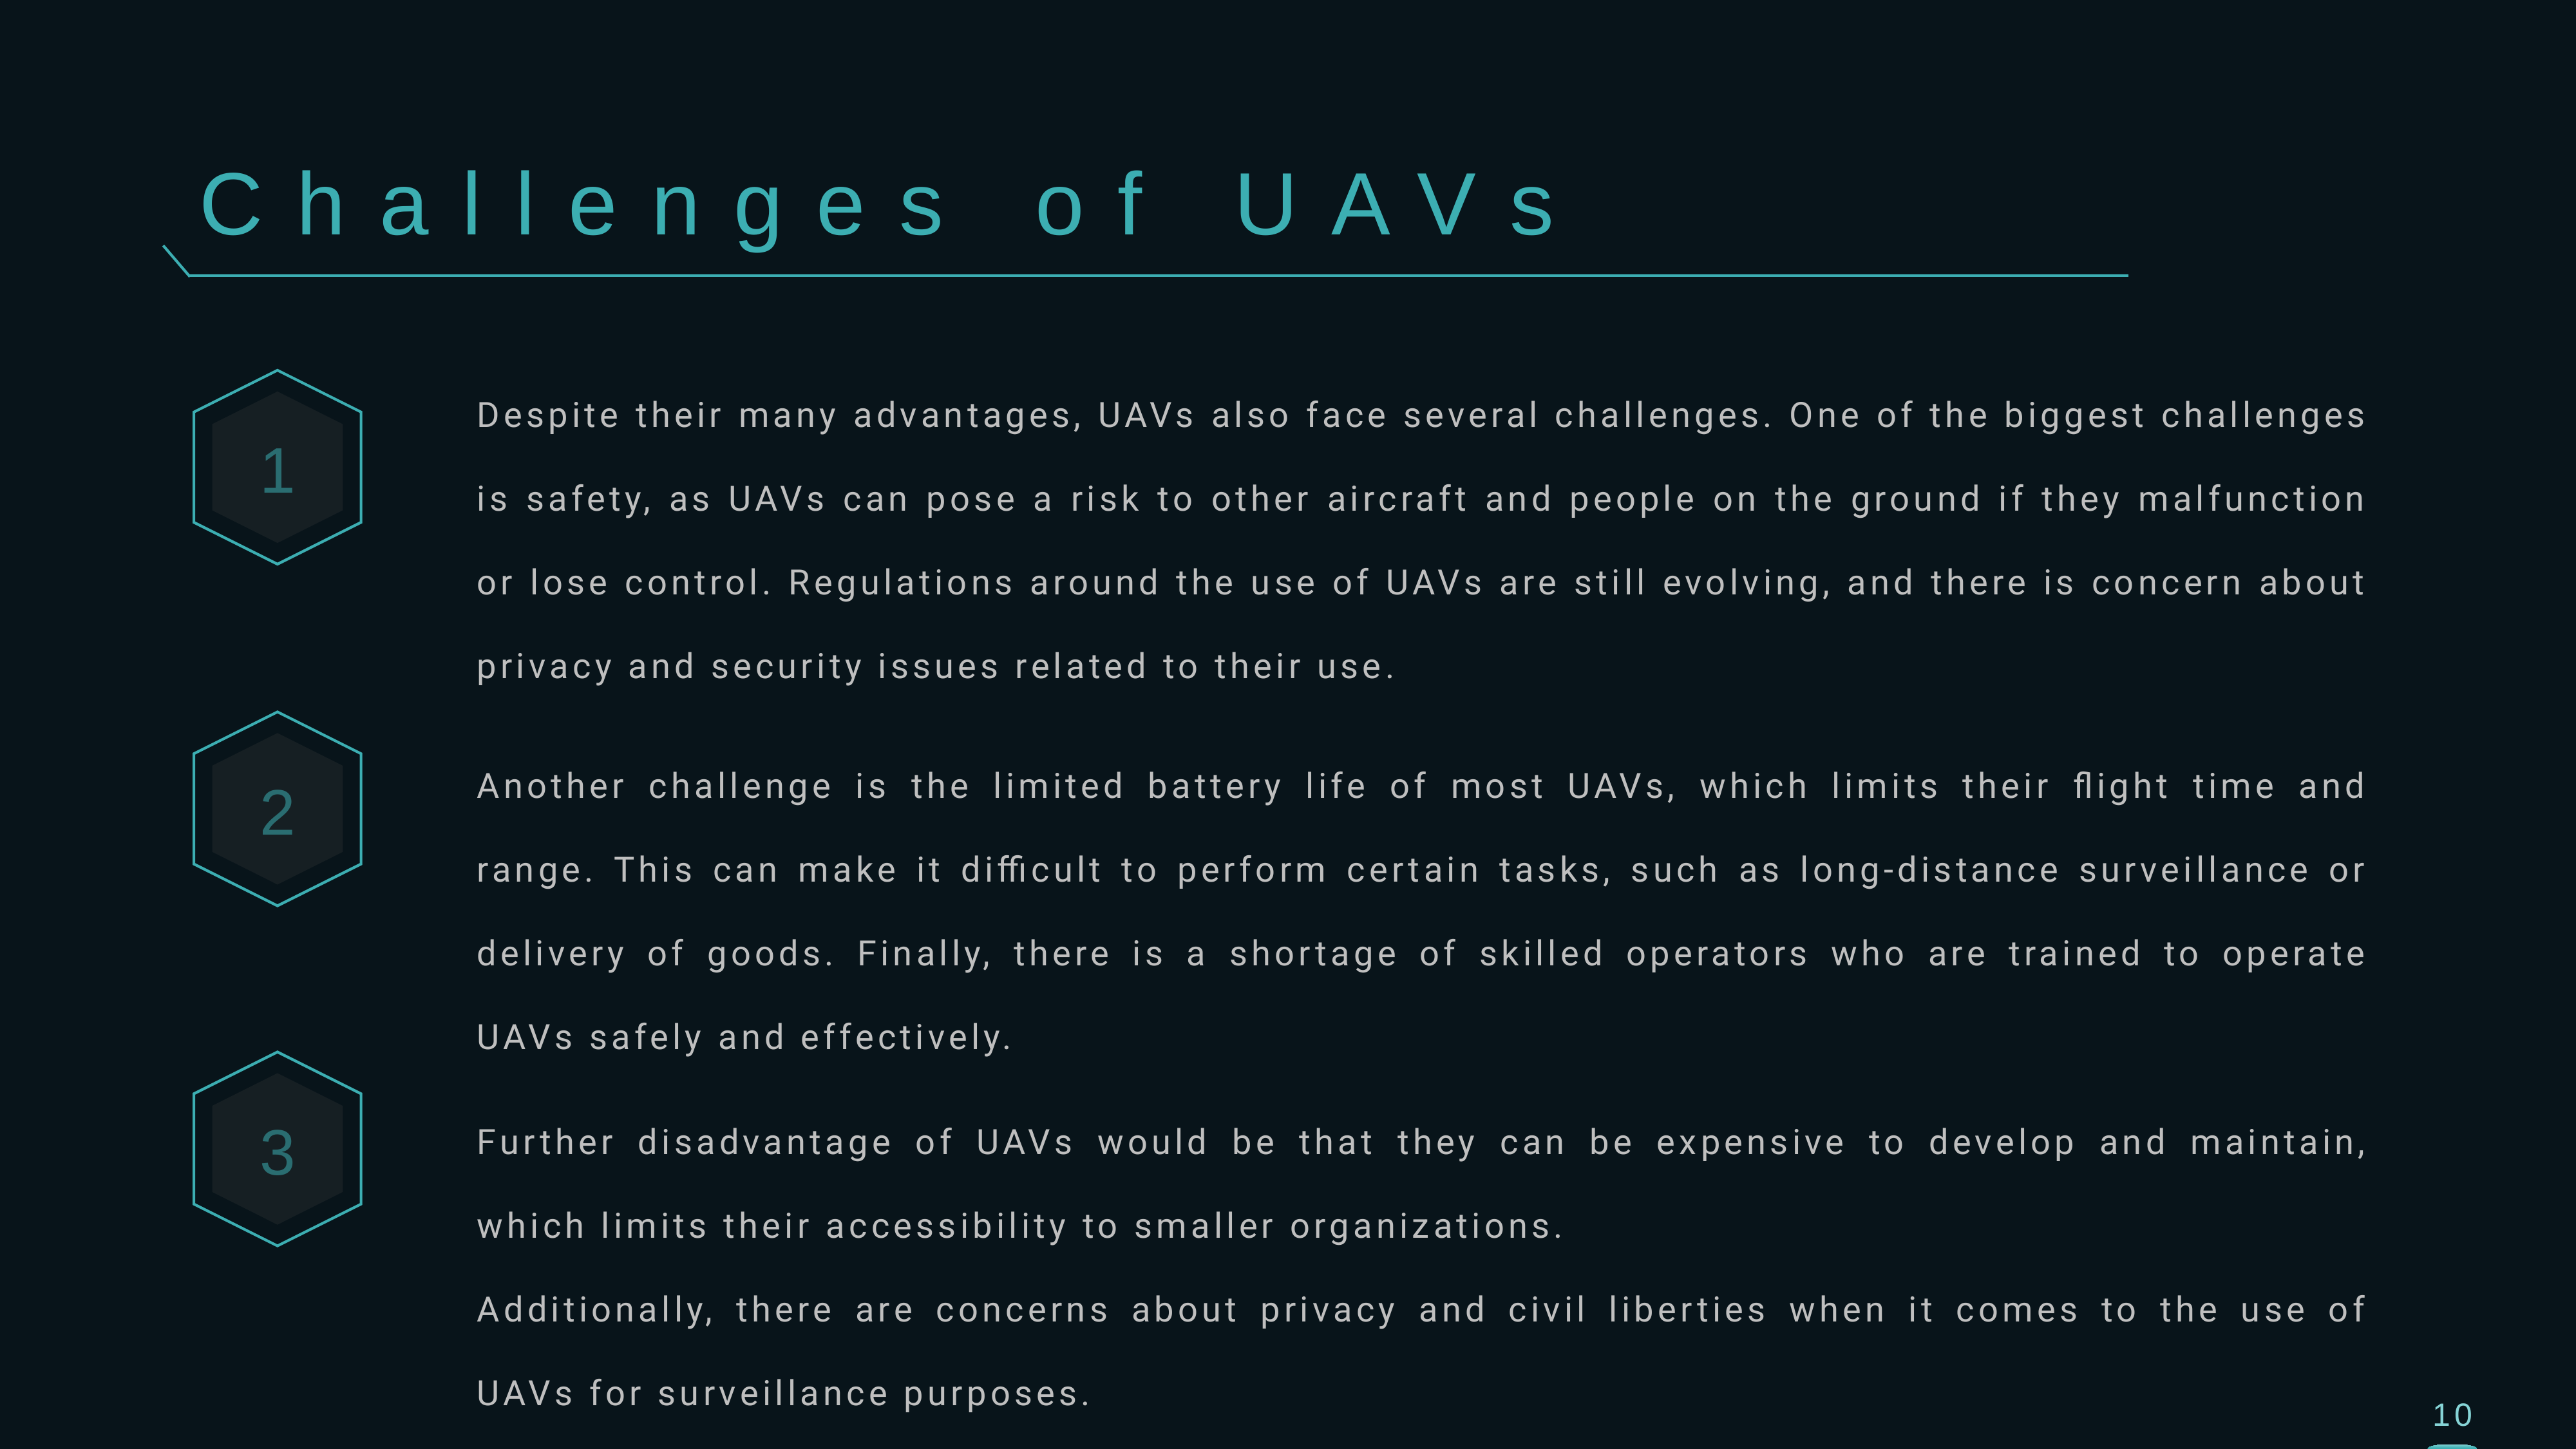

Challenges of UAVs
Despite their many advantages, UAVs also face several challenges. One of the biggest challenges is safety, as UAVs can pose a risk to other aircraft and people on the ground if they malfunction or lose control. Regulations around the use of UAVs are still evolving, and there is concern about privacy and security issues related to their use.

1

Another challenge is the limited battery life of most UAVs, which limits their flight time and range. This can make it difficult to perform certain tasks, such as long-distance surveillance or delivery of goods. Finally, there is a shortage of skilled operators who are trained to operate UAVs safely and effectively.
2

Further disadvantage of UAVs would be that they can be expensive to develop and maintain, which limits their accessibility to smaller organizations.
Additionally, there are concerns about privacy and civil liberties when it comes to the use of UAVs for surveillance purposes.
3
10